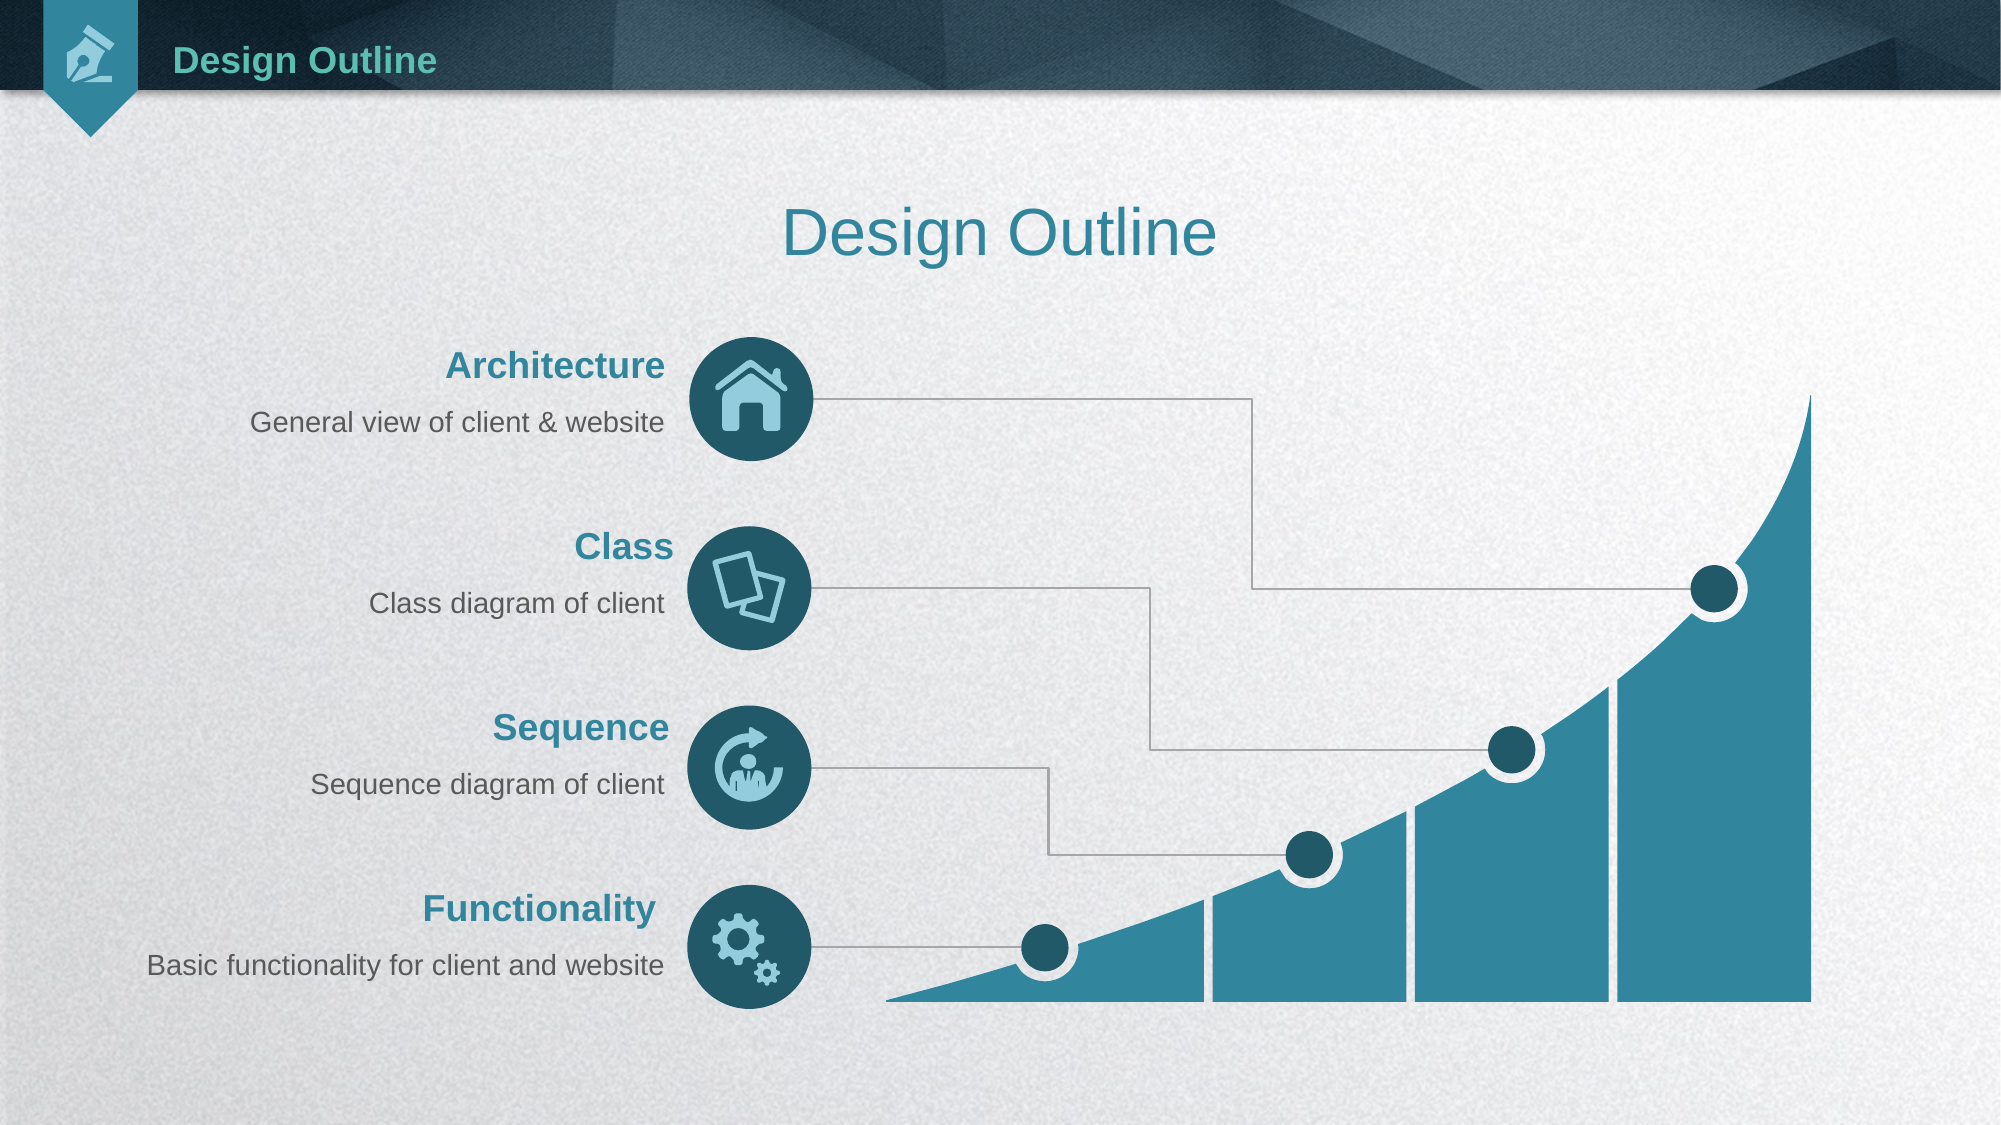

Design Outline
Design Outline
Architecture

General view of client & website
Class

Class diagram of client

Sequence

Sequence diagram of client

Functionality

Basic functionality for client and website